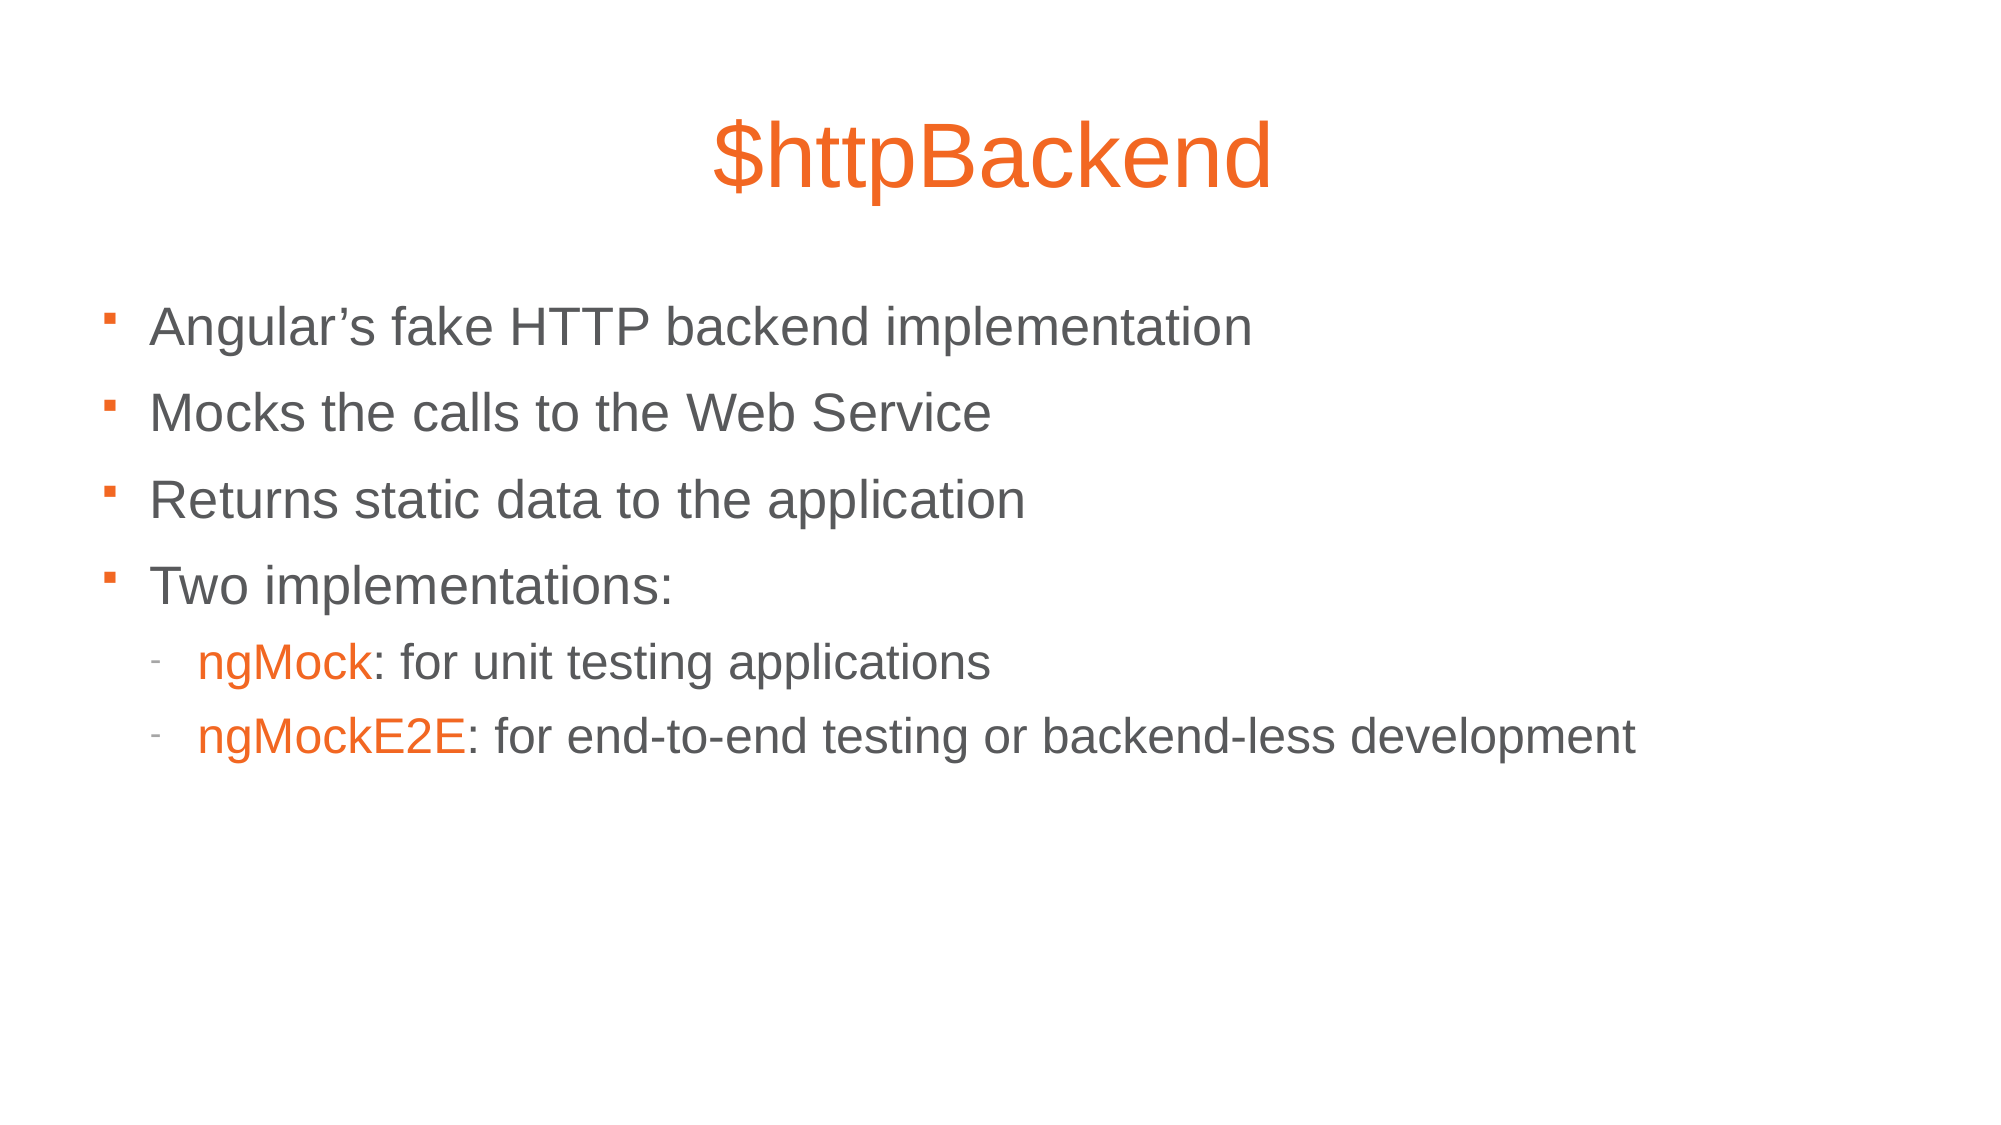

# $httpBackend
Angular’s fake HTTP backend implementation
Mocks the calls to the Web Service
Returns static data to the application
Two implementations:
ngMock: for unit testing applications
ngMockE2E: for end-to-end testing or backend-less development